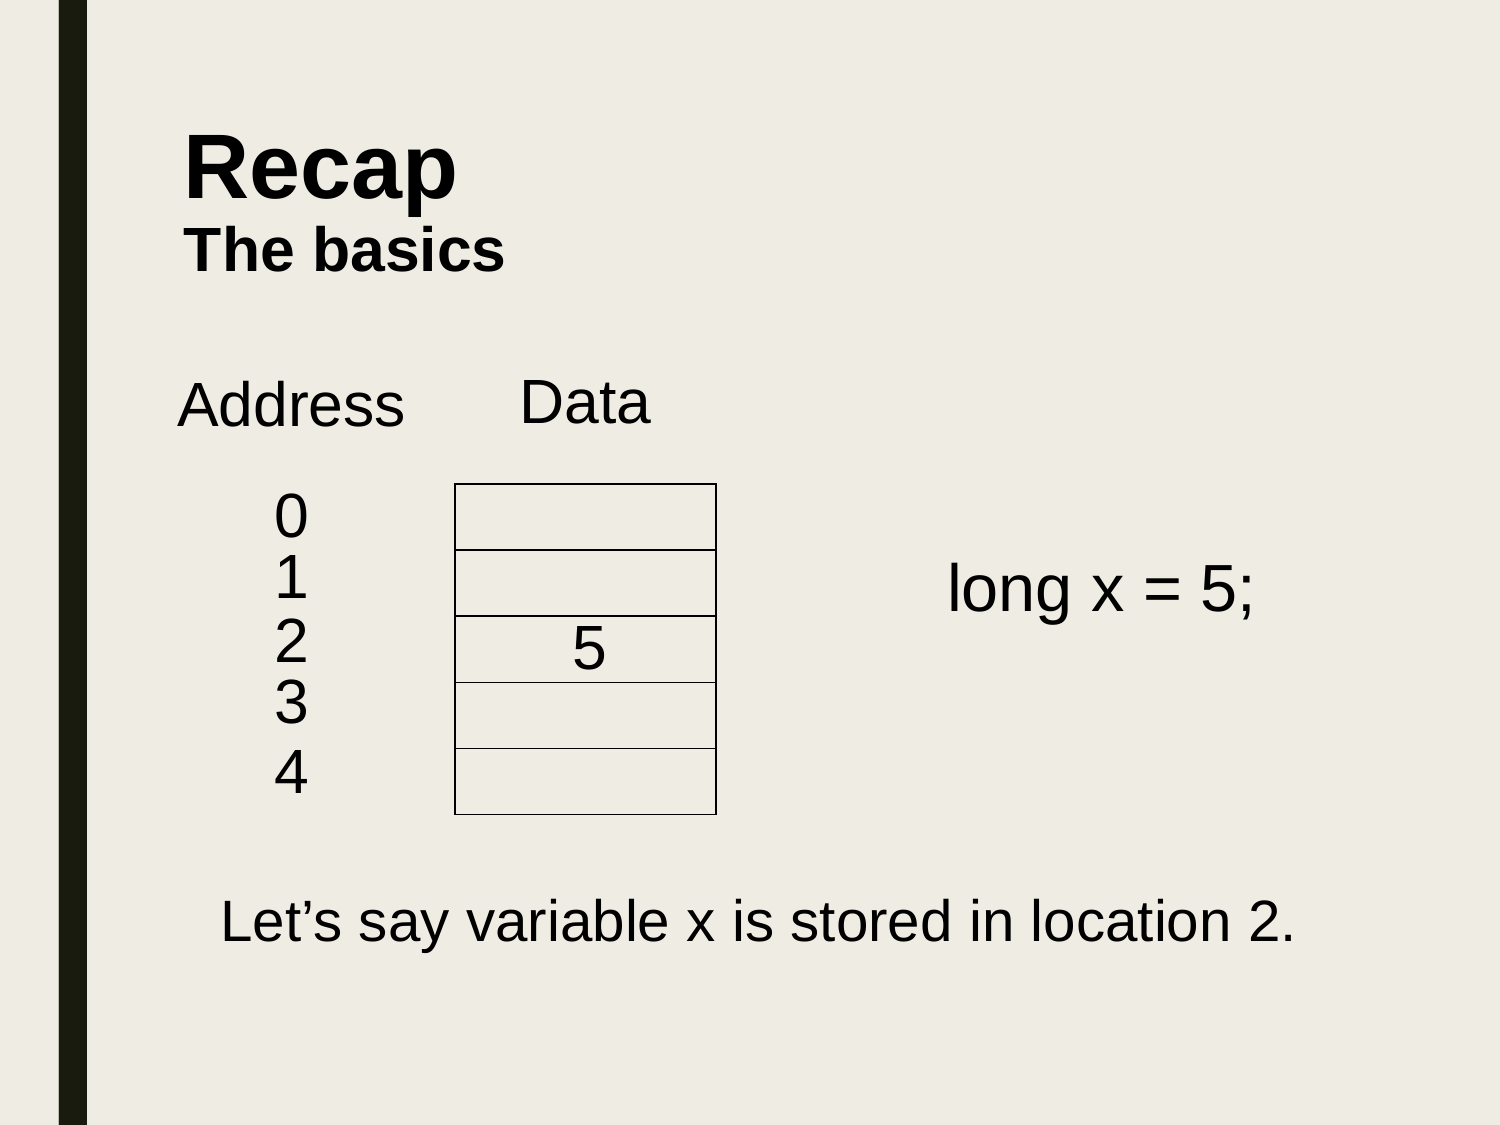

# Recap The basics
Data
Address
0
|  |
| --- |
|  |
|  |
|  |
|  |
1
long x = 5;
2
5
3
4
Let’s say variable x is stored in location 2.